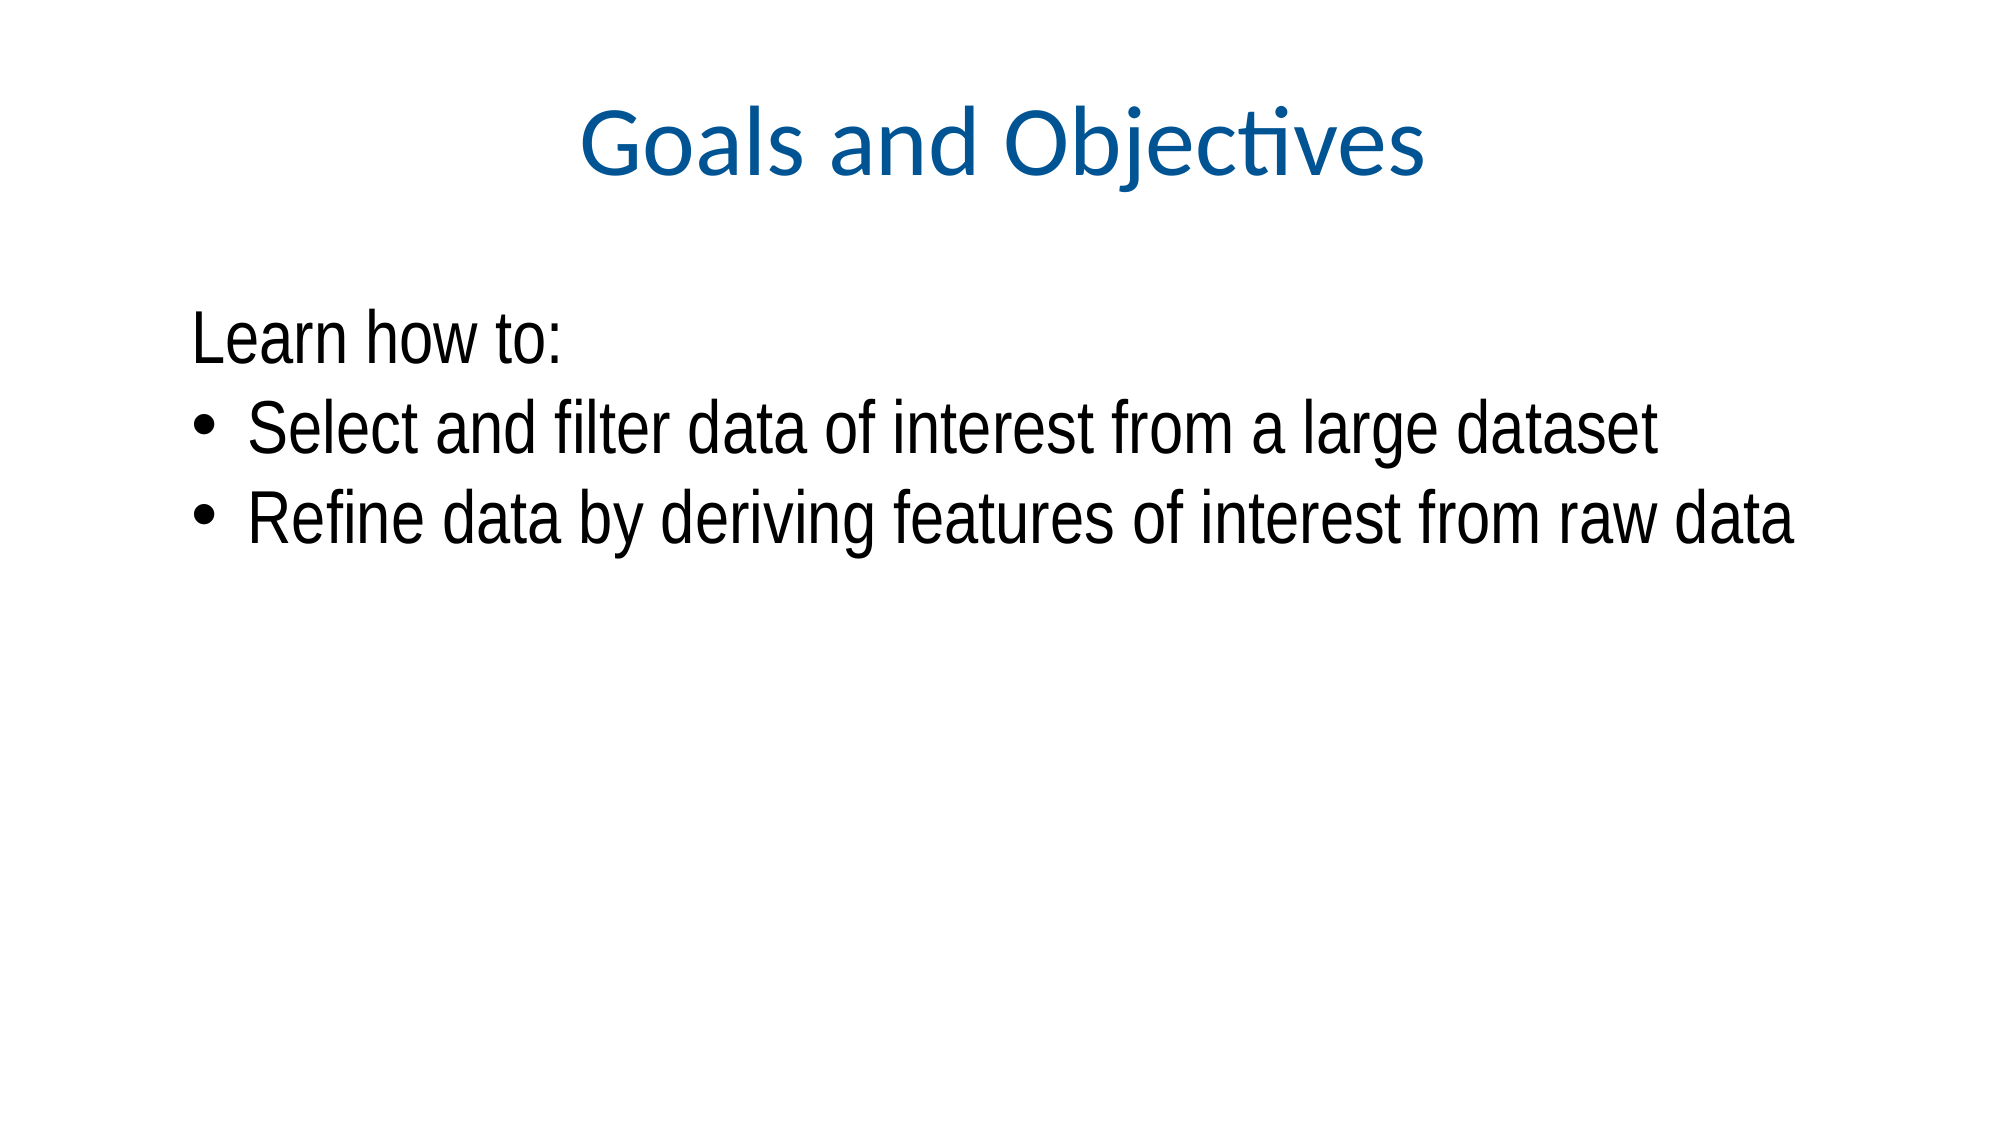

# Goals and Objectives
Learn how to:
Select and filter data of interest from a large dataset
Refine data by deriving features of interest from raw data